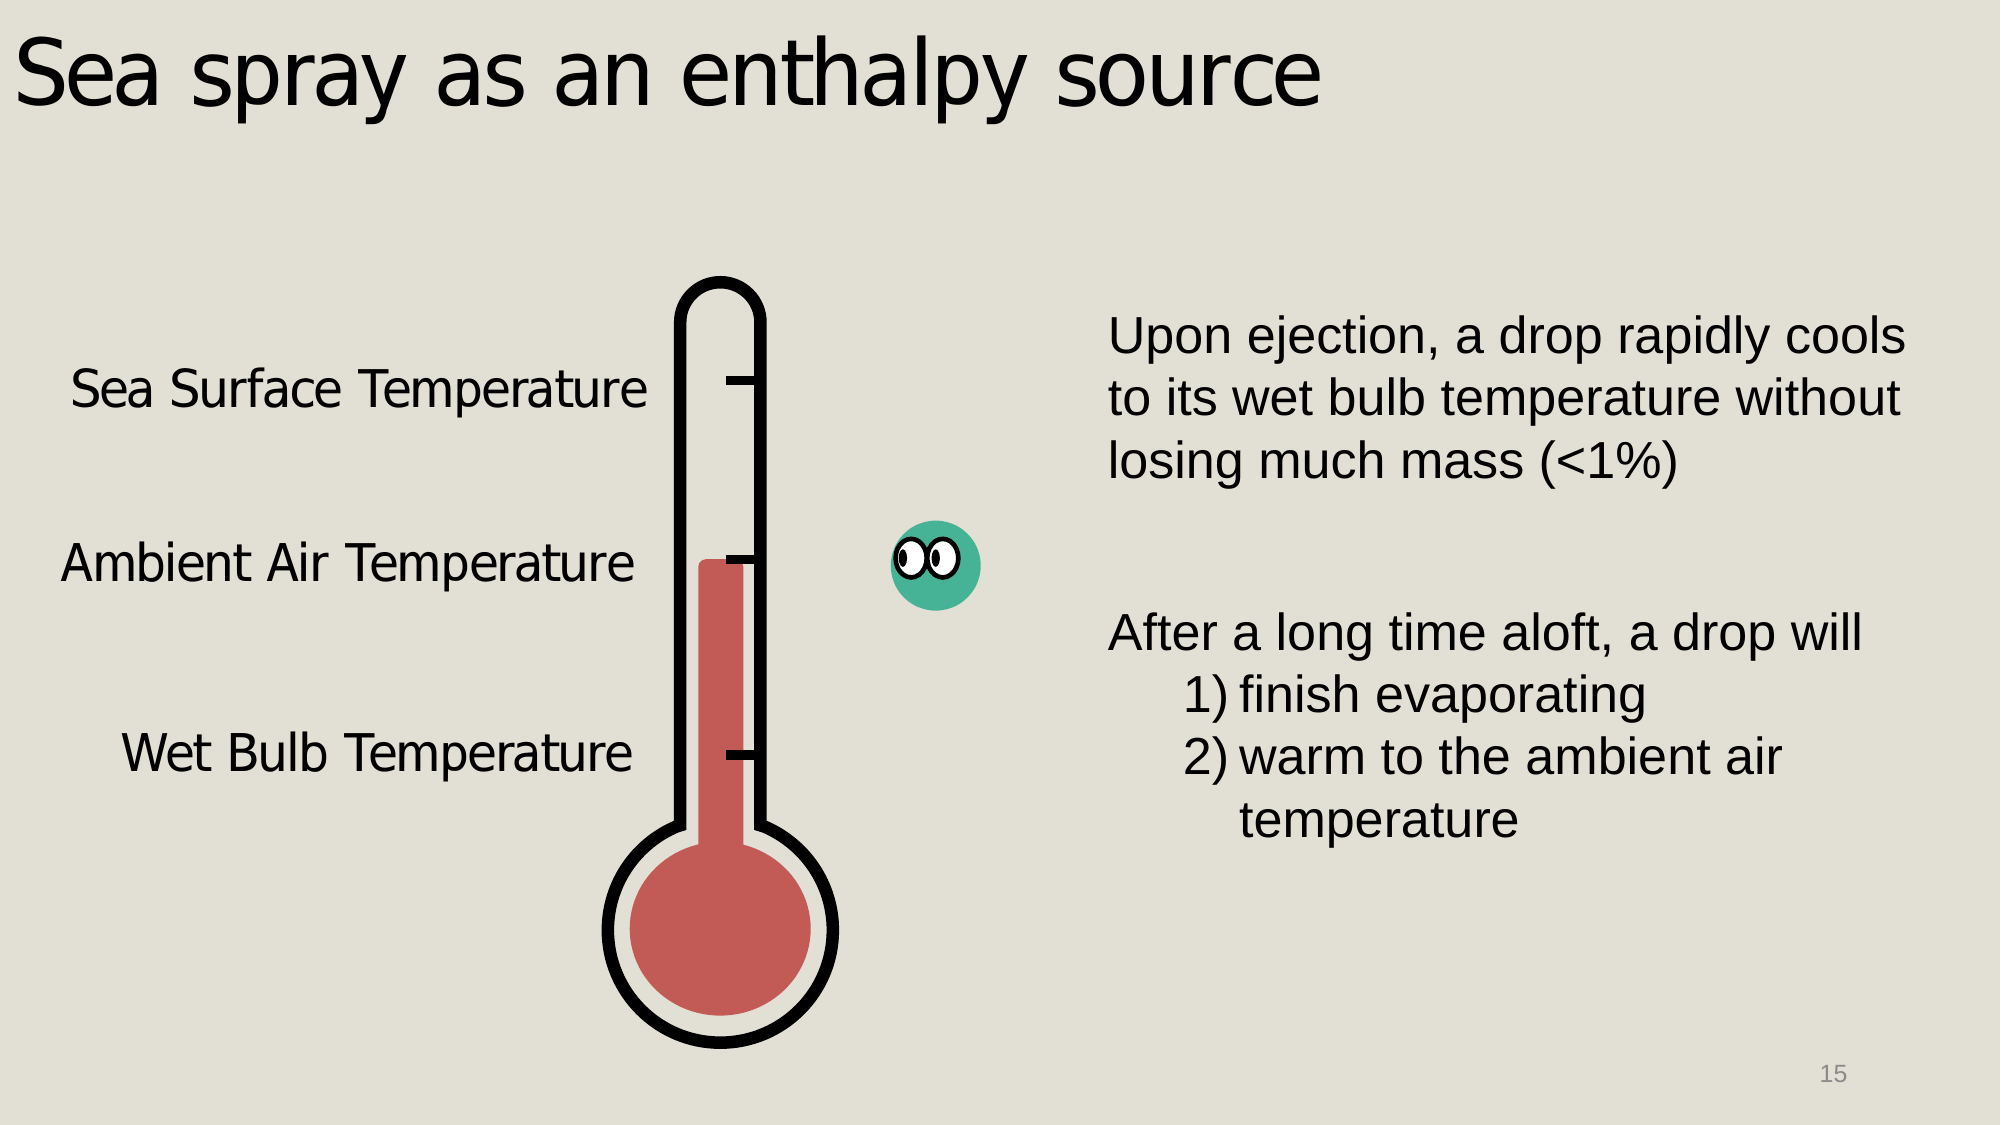

# Sea spray as an enthalpy source

Upon ejection, a drop rapidly cools to its wet bulb temperature without losing much mass (<1%)
Sea Surface Temperature

Ambient Air Temperature

After a long time aloft, a drop will
finish evaporating
warm to the ambient air temperature
Wet Bulb Temperature

15